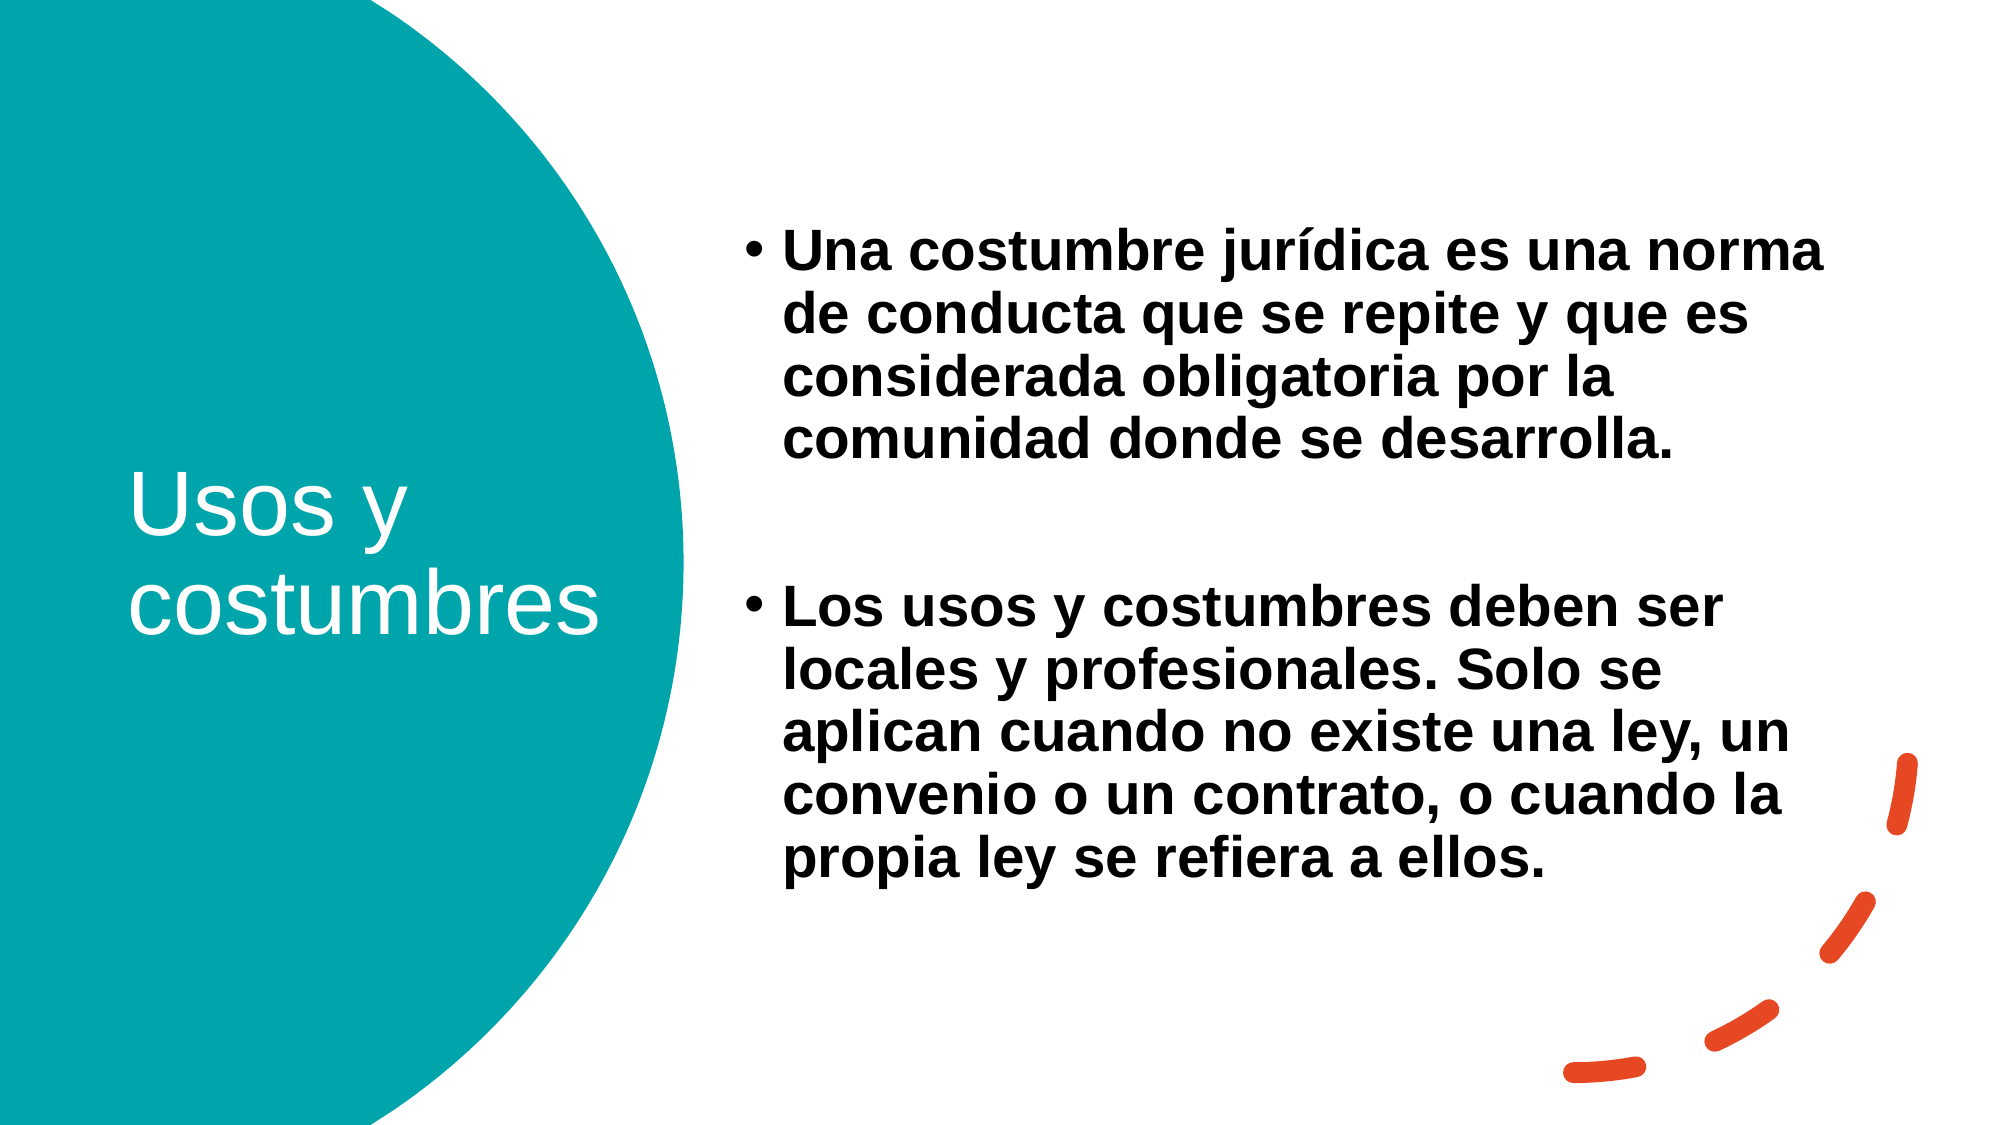

Una costumbre jurídica es una norma de conducta que se repite y que es considerada obligatoria por la comunidad donde se desarrolla.

Los usos y costumbres deben ser locales y profesionales. Solo se aplican cuando no existe una ley, un convenio o un contrato, o cuando la propia ley se refiera a ellos.
# Usos y costumbres